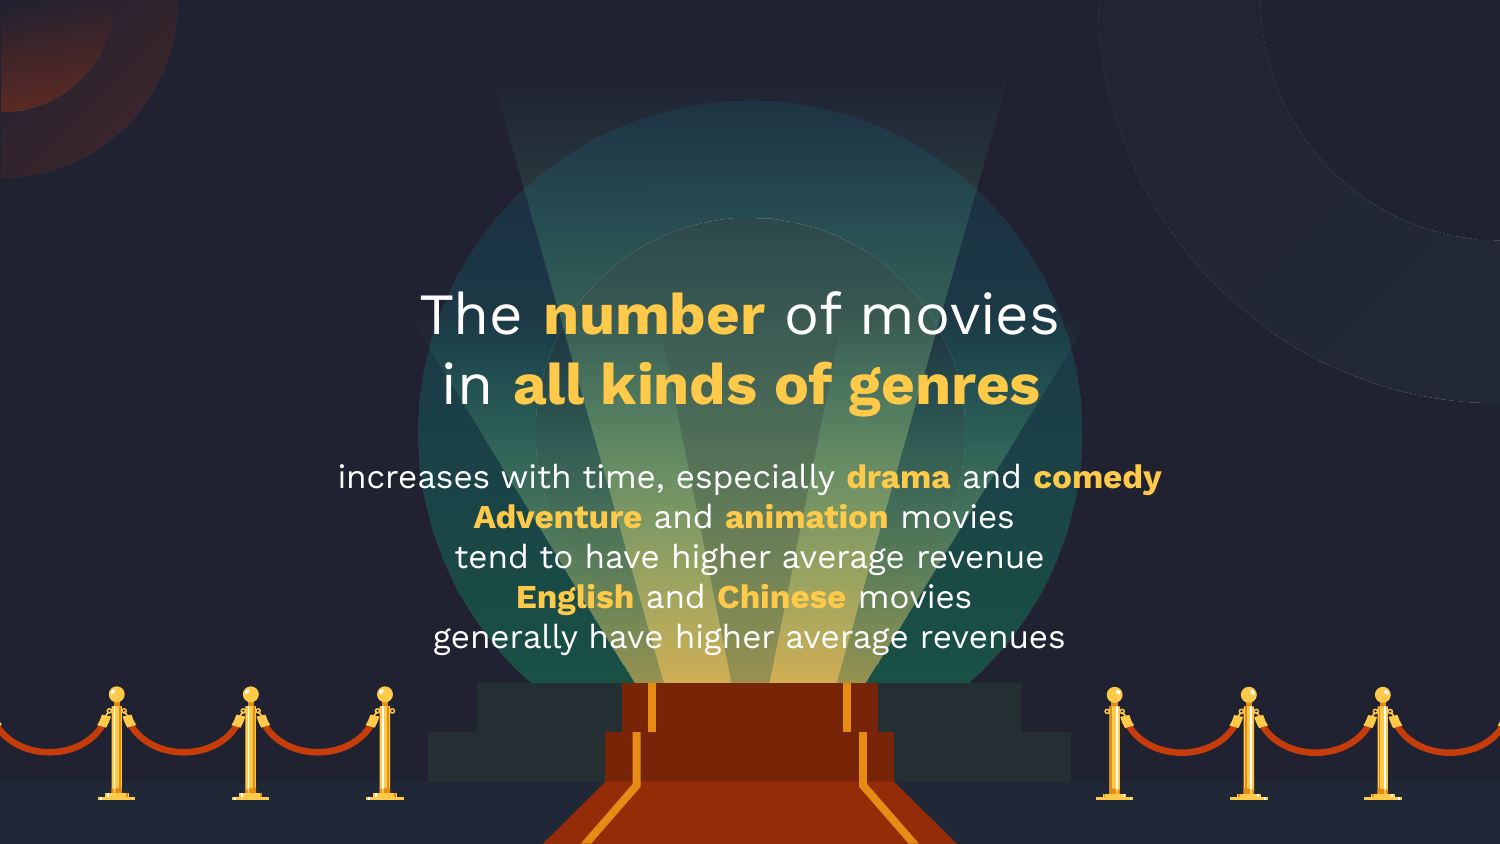

# The number of movies in all kinds of genres increases with time, especially drama and comedy Adventure and animation movies tend to have higher average revenue English and Chinese movies generally have higher average revenues